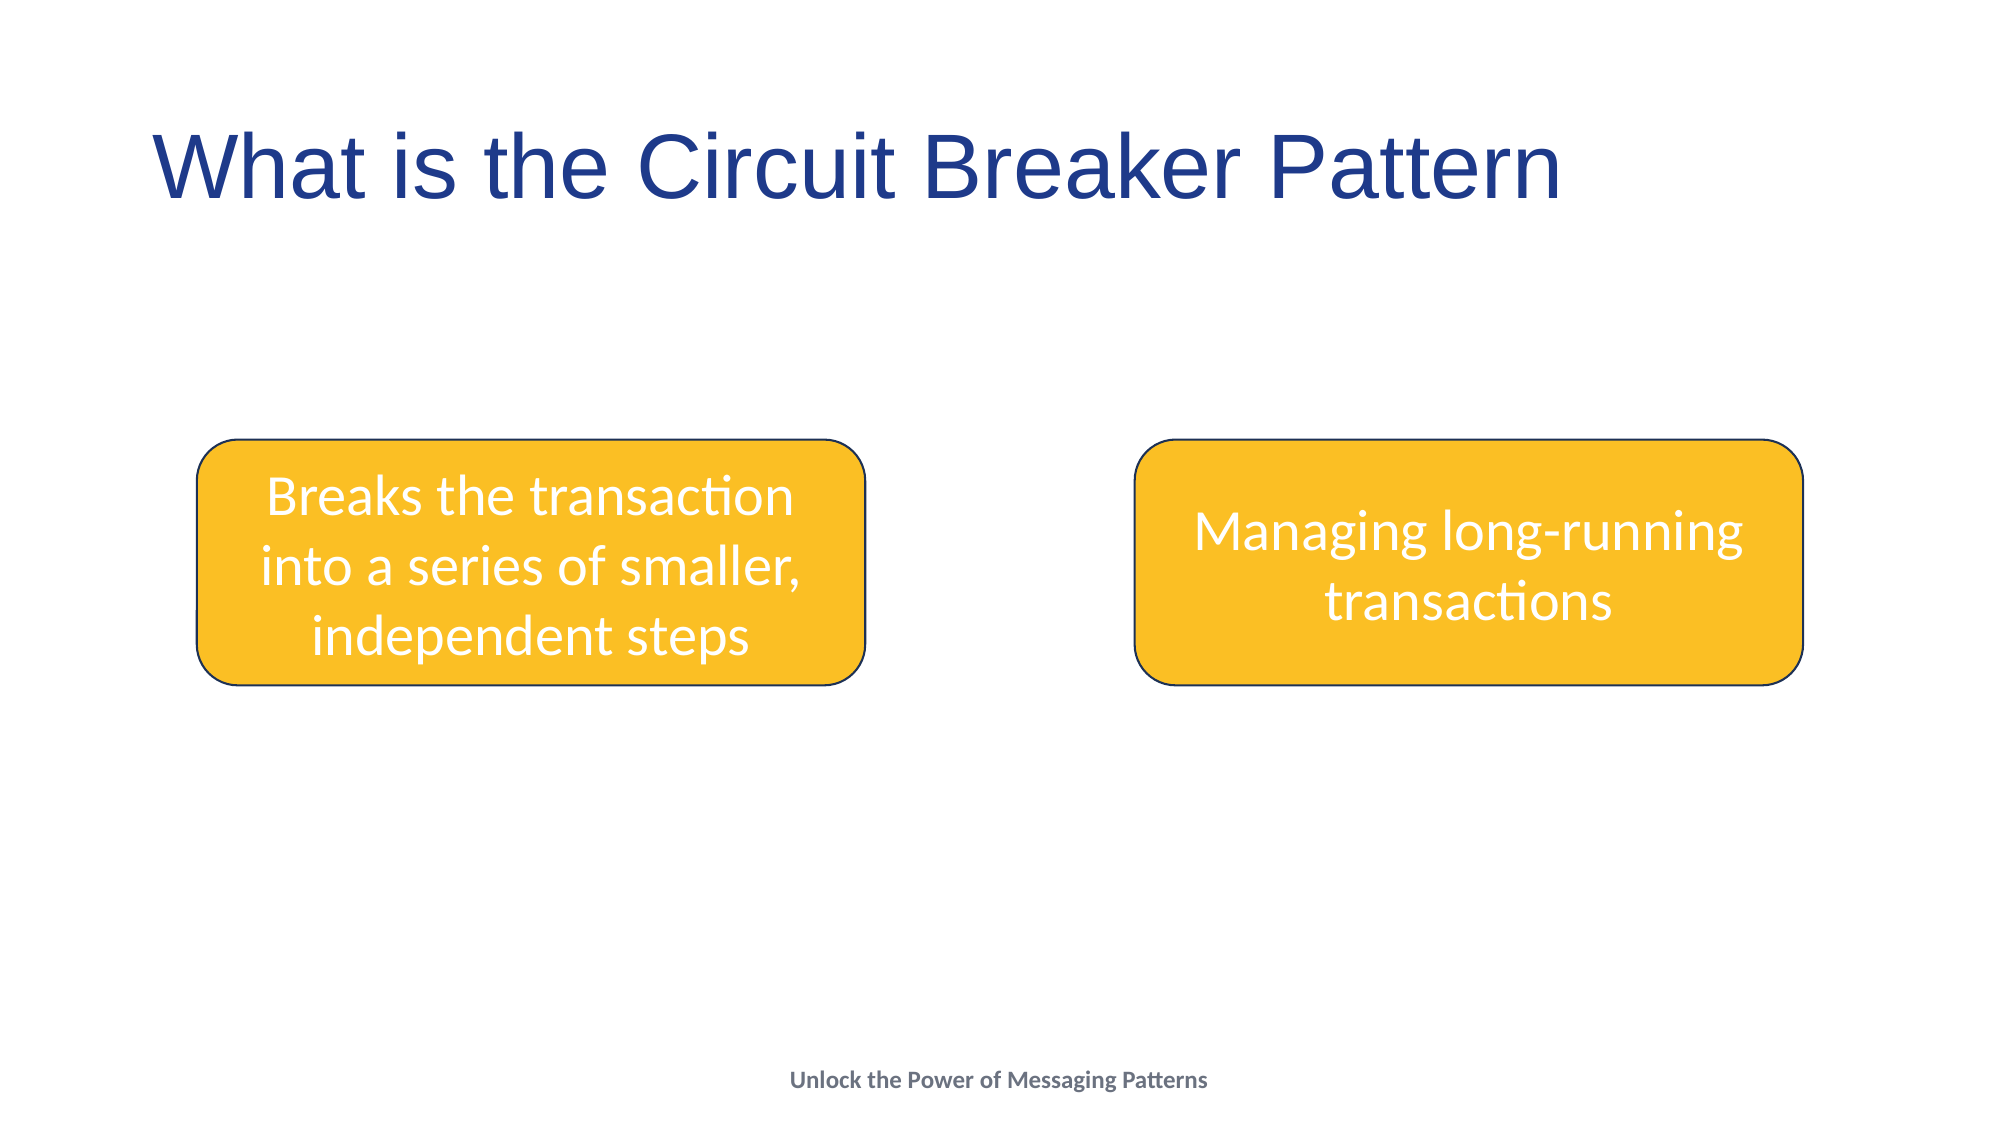

# What is the Circuit Breaker Pattern
Breaks the transaction into a series of smaller, independent steps
Managing long-running transactions